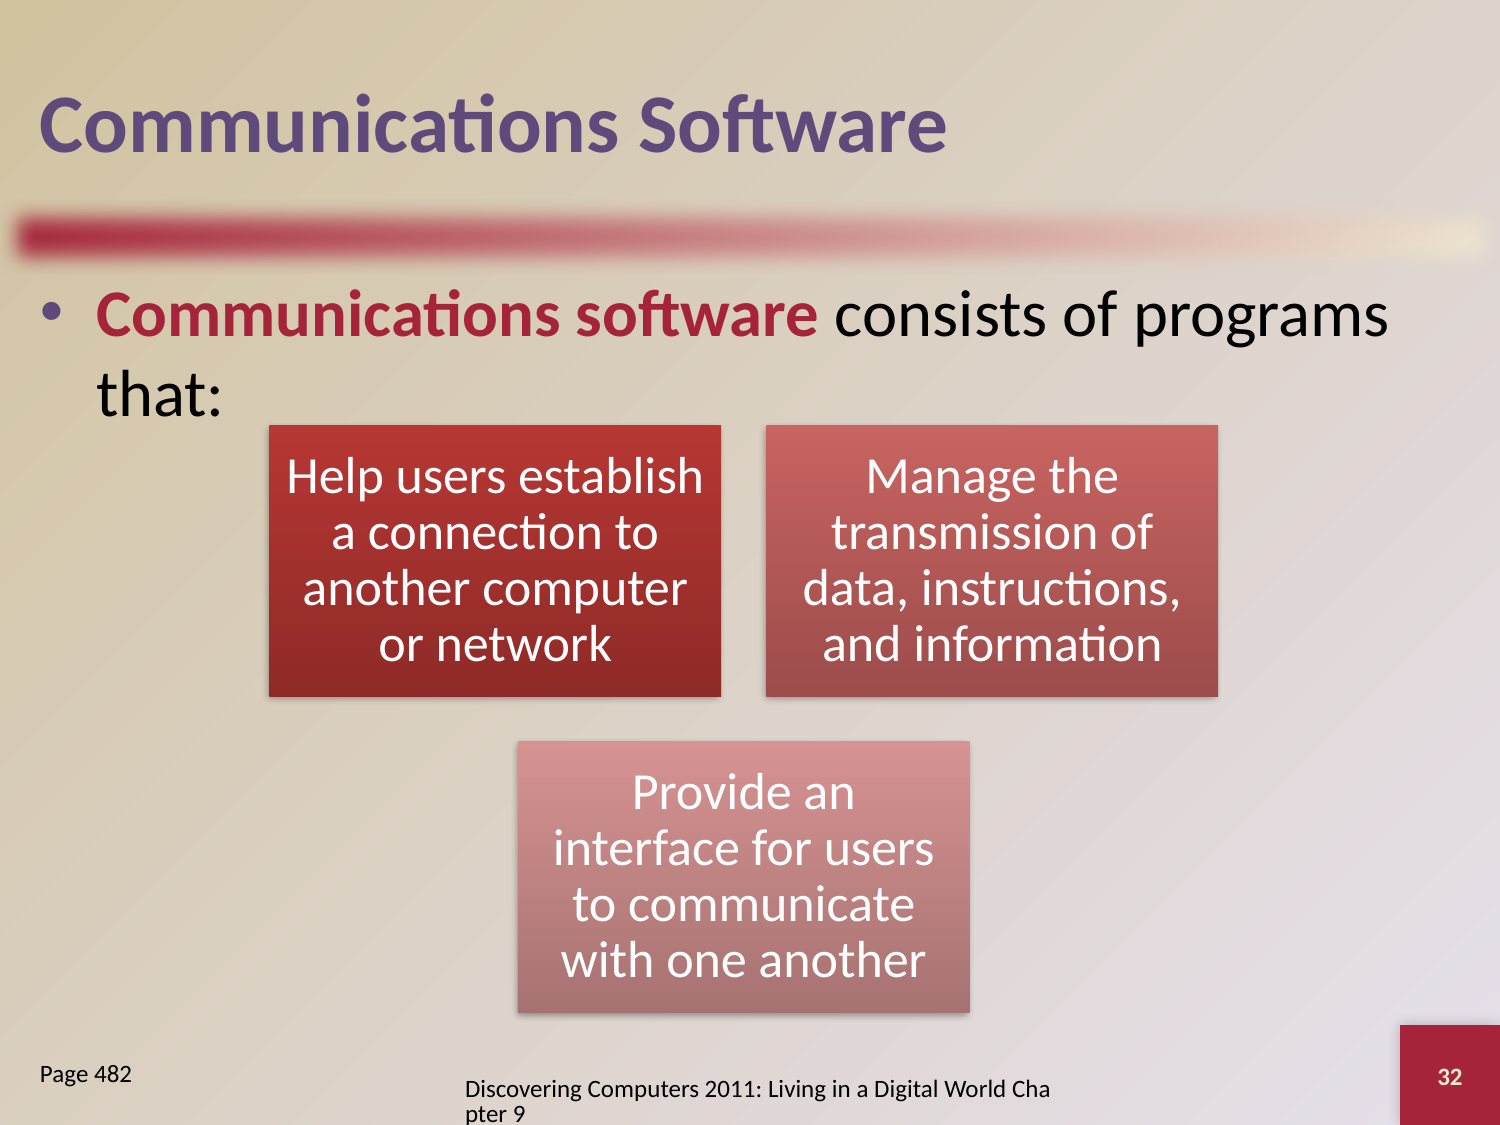

# Communications Software
Communications software consists of programs that:
Help users establish a connection to another computer or network
Manage the transmission of data, instructions, and information
Provide an interface for users to communicate with one another
32
Page 482
Discovering Computers 2011: Living in a Digital World Chapter 9